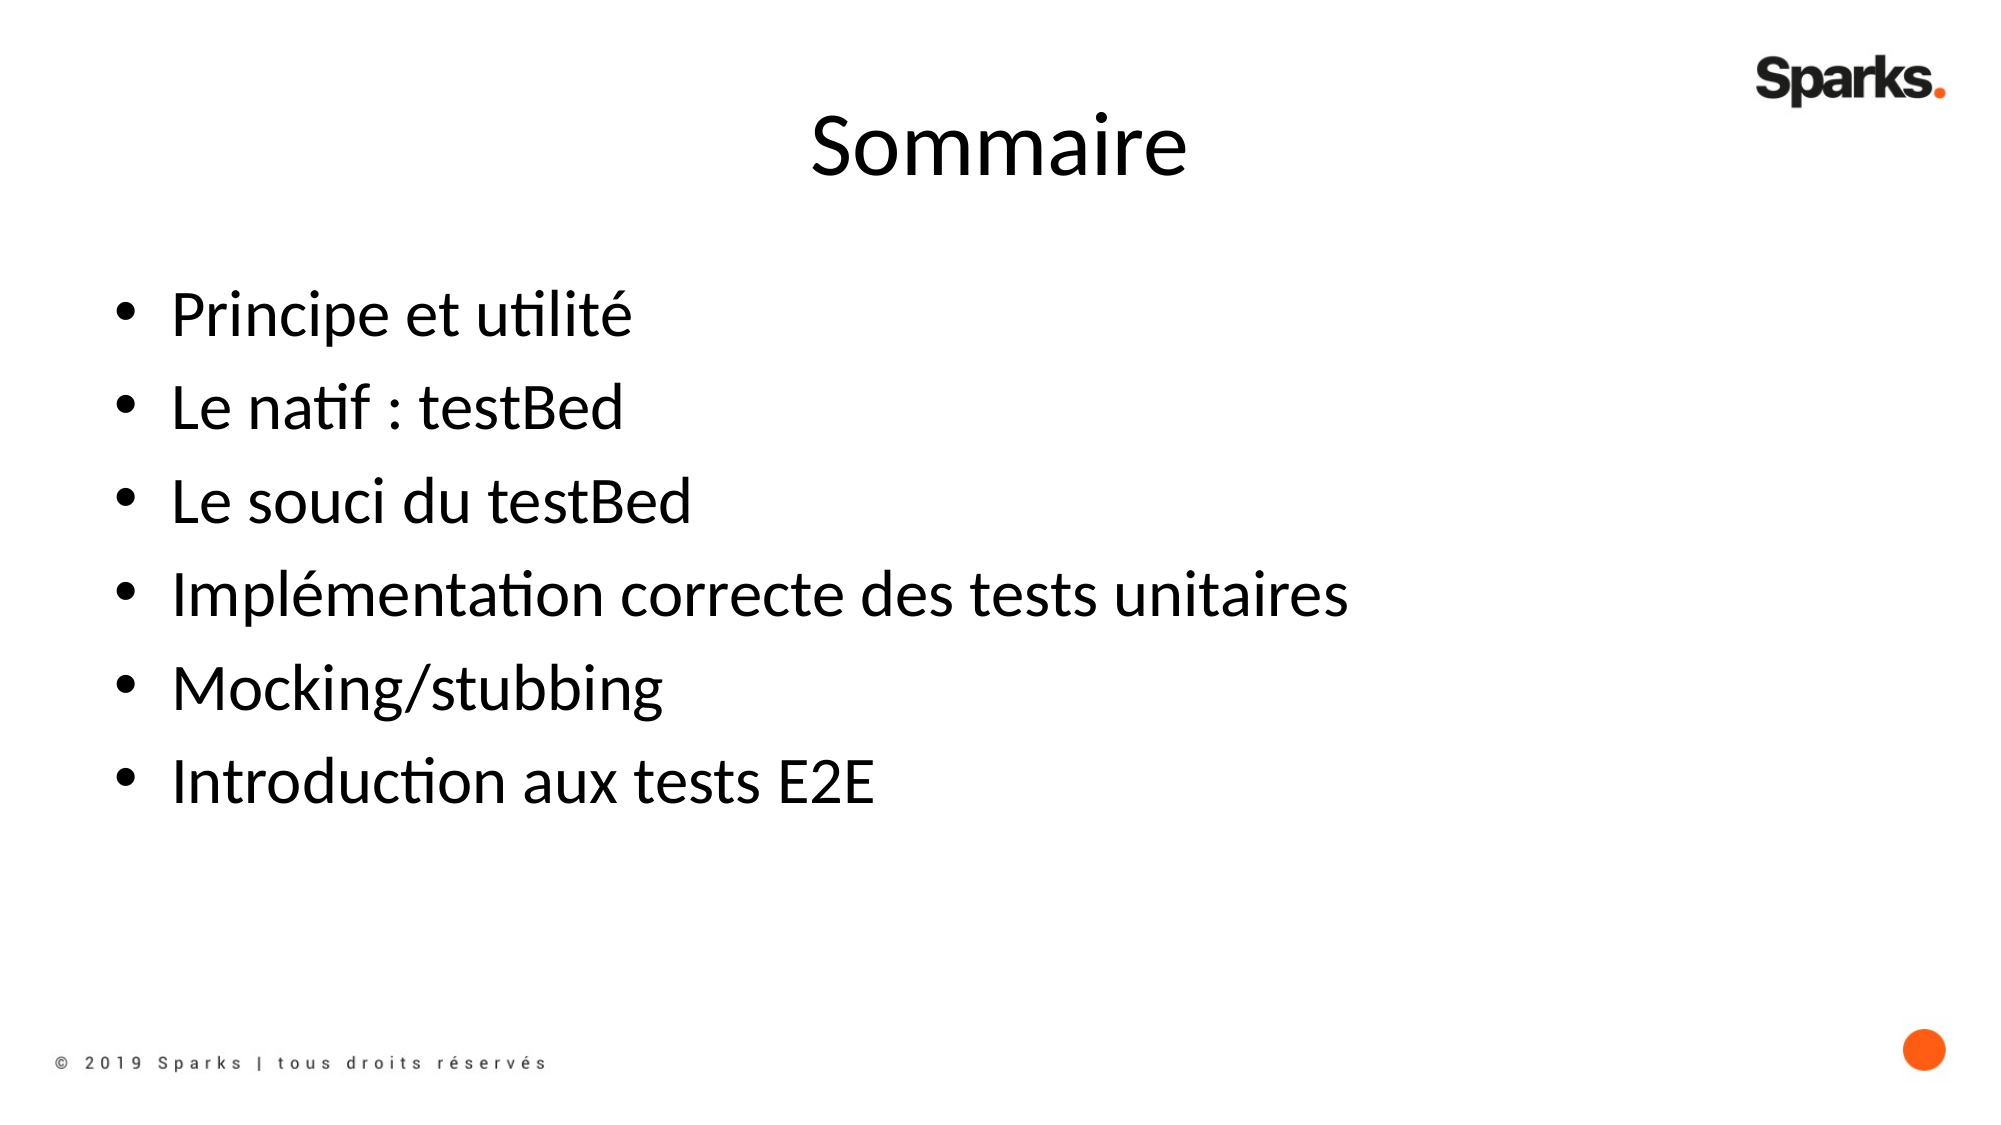

# Sommaire
Principe et utilité
Le natif : testBed
Le souci du testBed
Implémentation correcte des tests unitaires
Mocking/stubbing
Introduction aux tests E2E